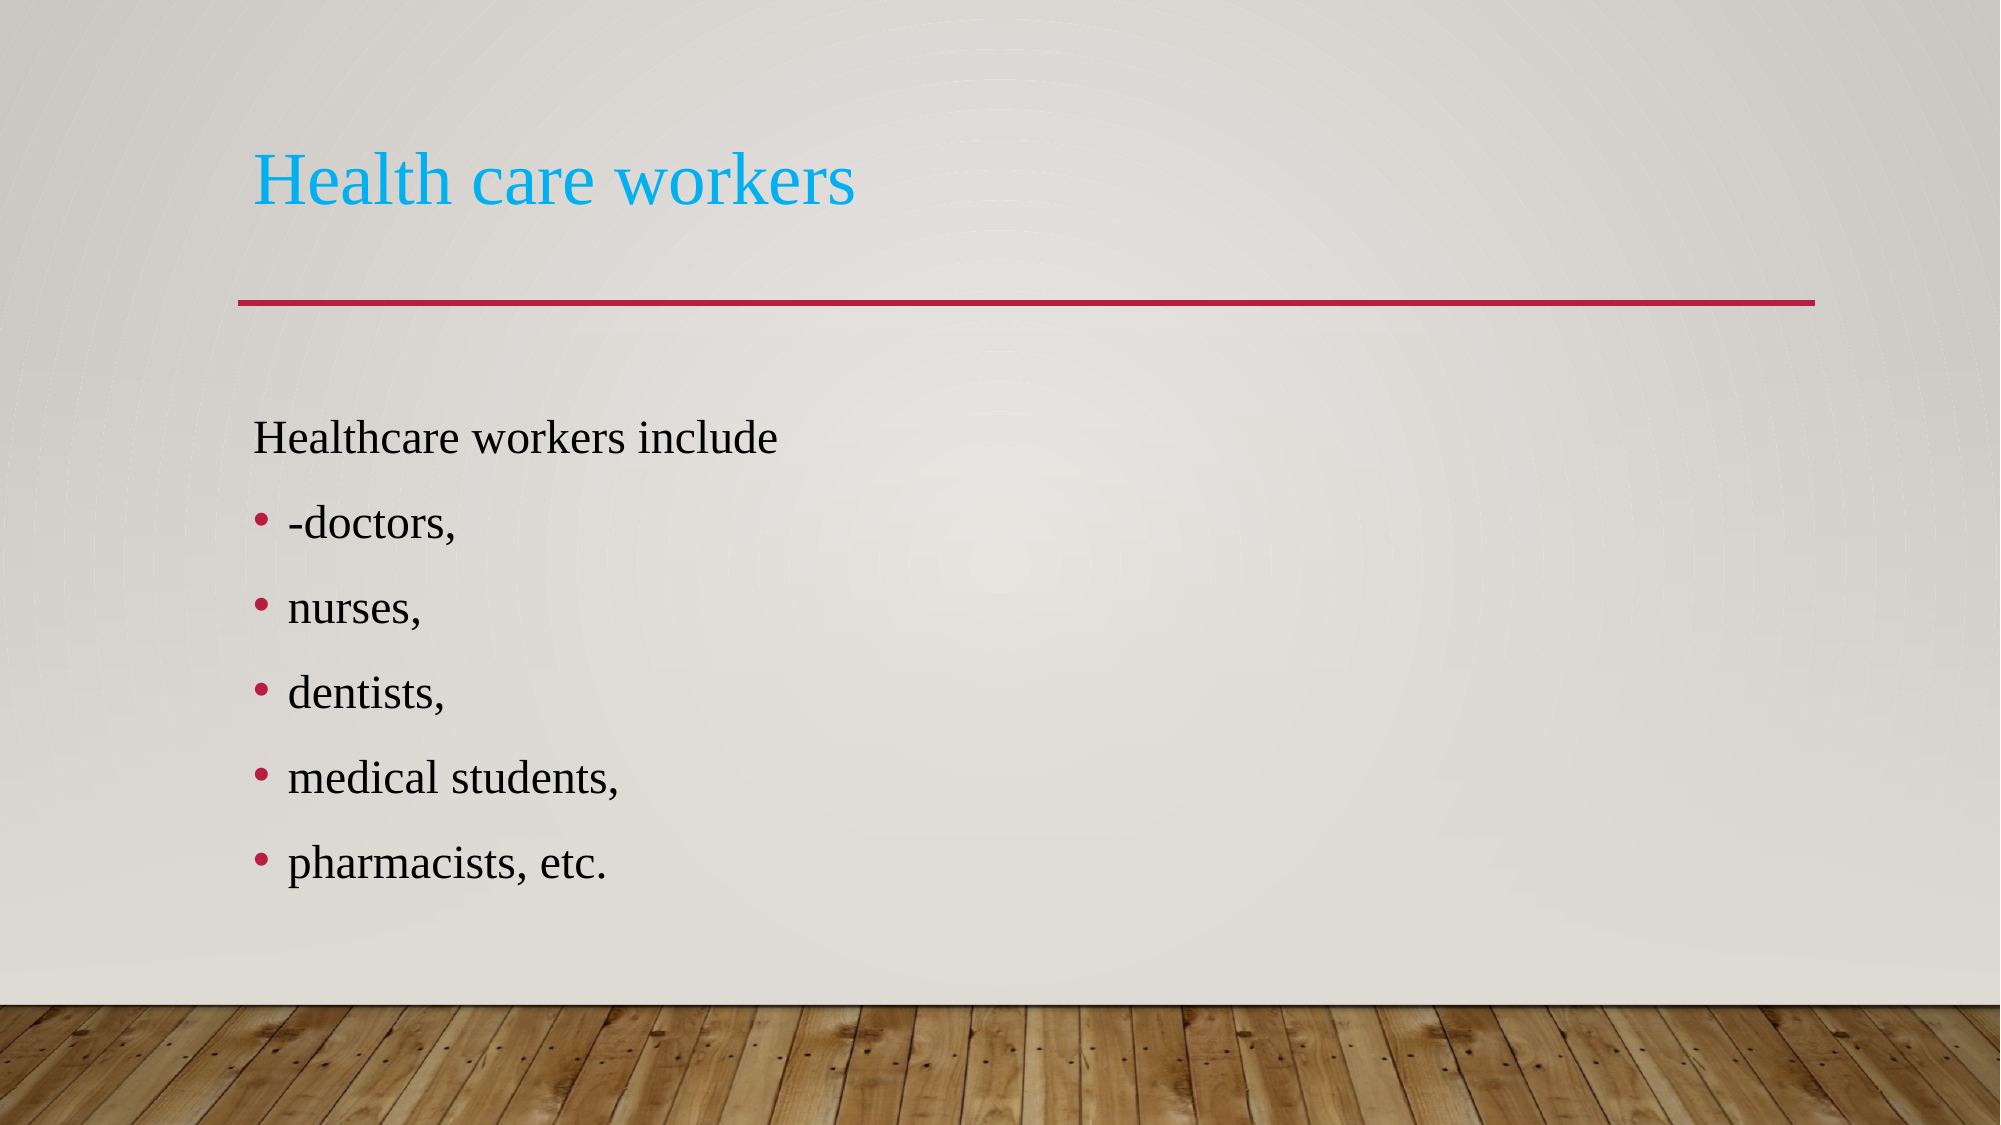

# Health care workers

Healthcare workers include
-doctors,
nurses,
dentists,
medical students,
pharmacists, etc.